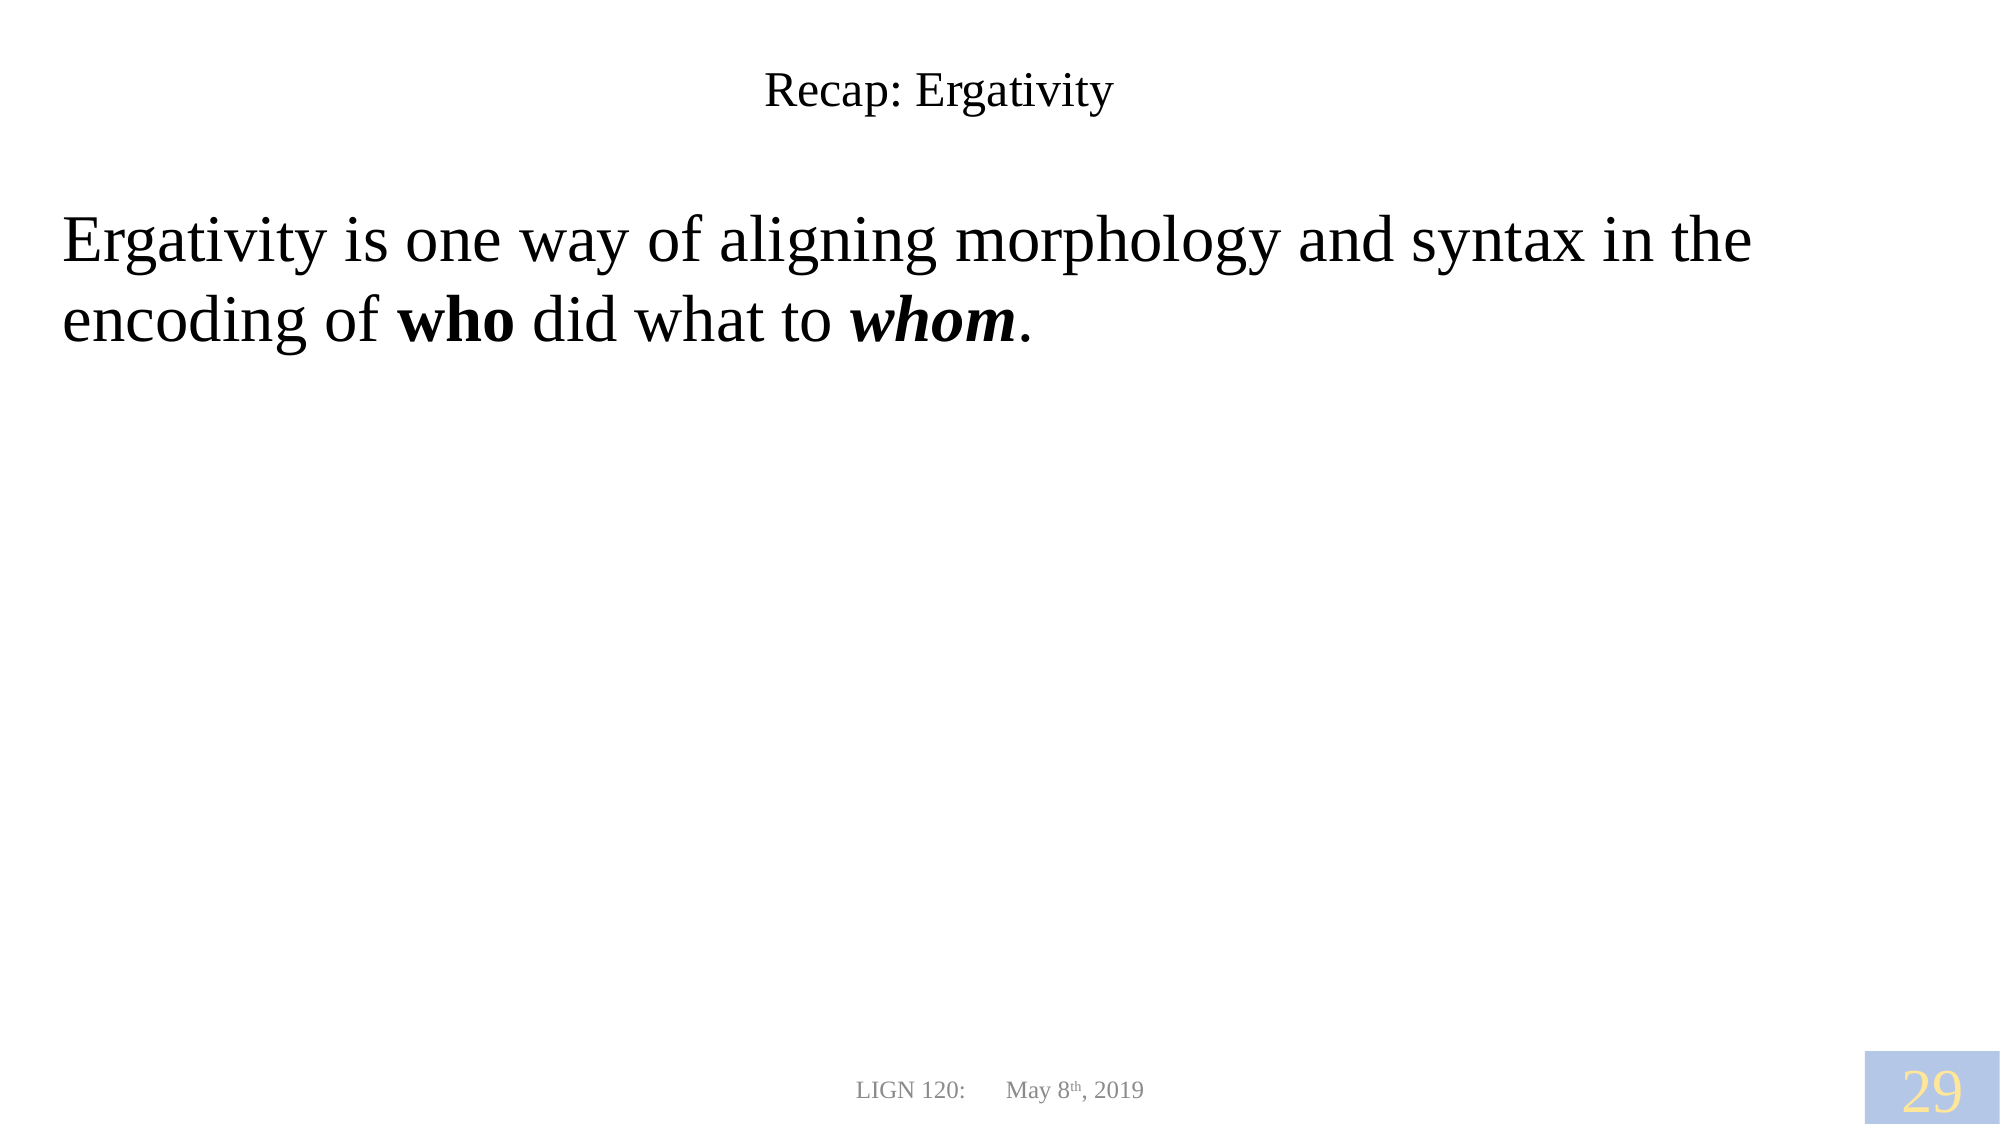

Recap: Ergativity

Ergativity is one way of aligning morphology and syntax in the encoding of who did what to whom.

29
LIGN 120:	May 8th, 2019